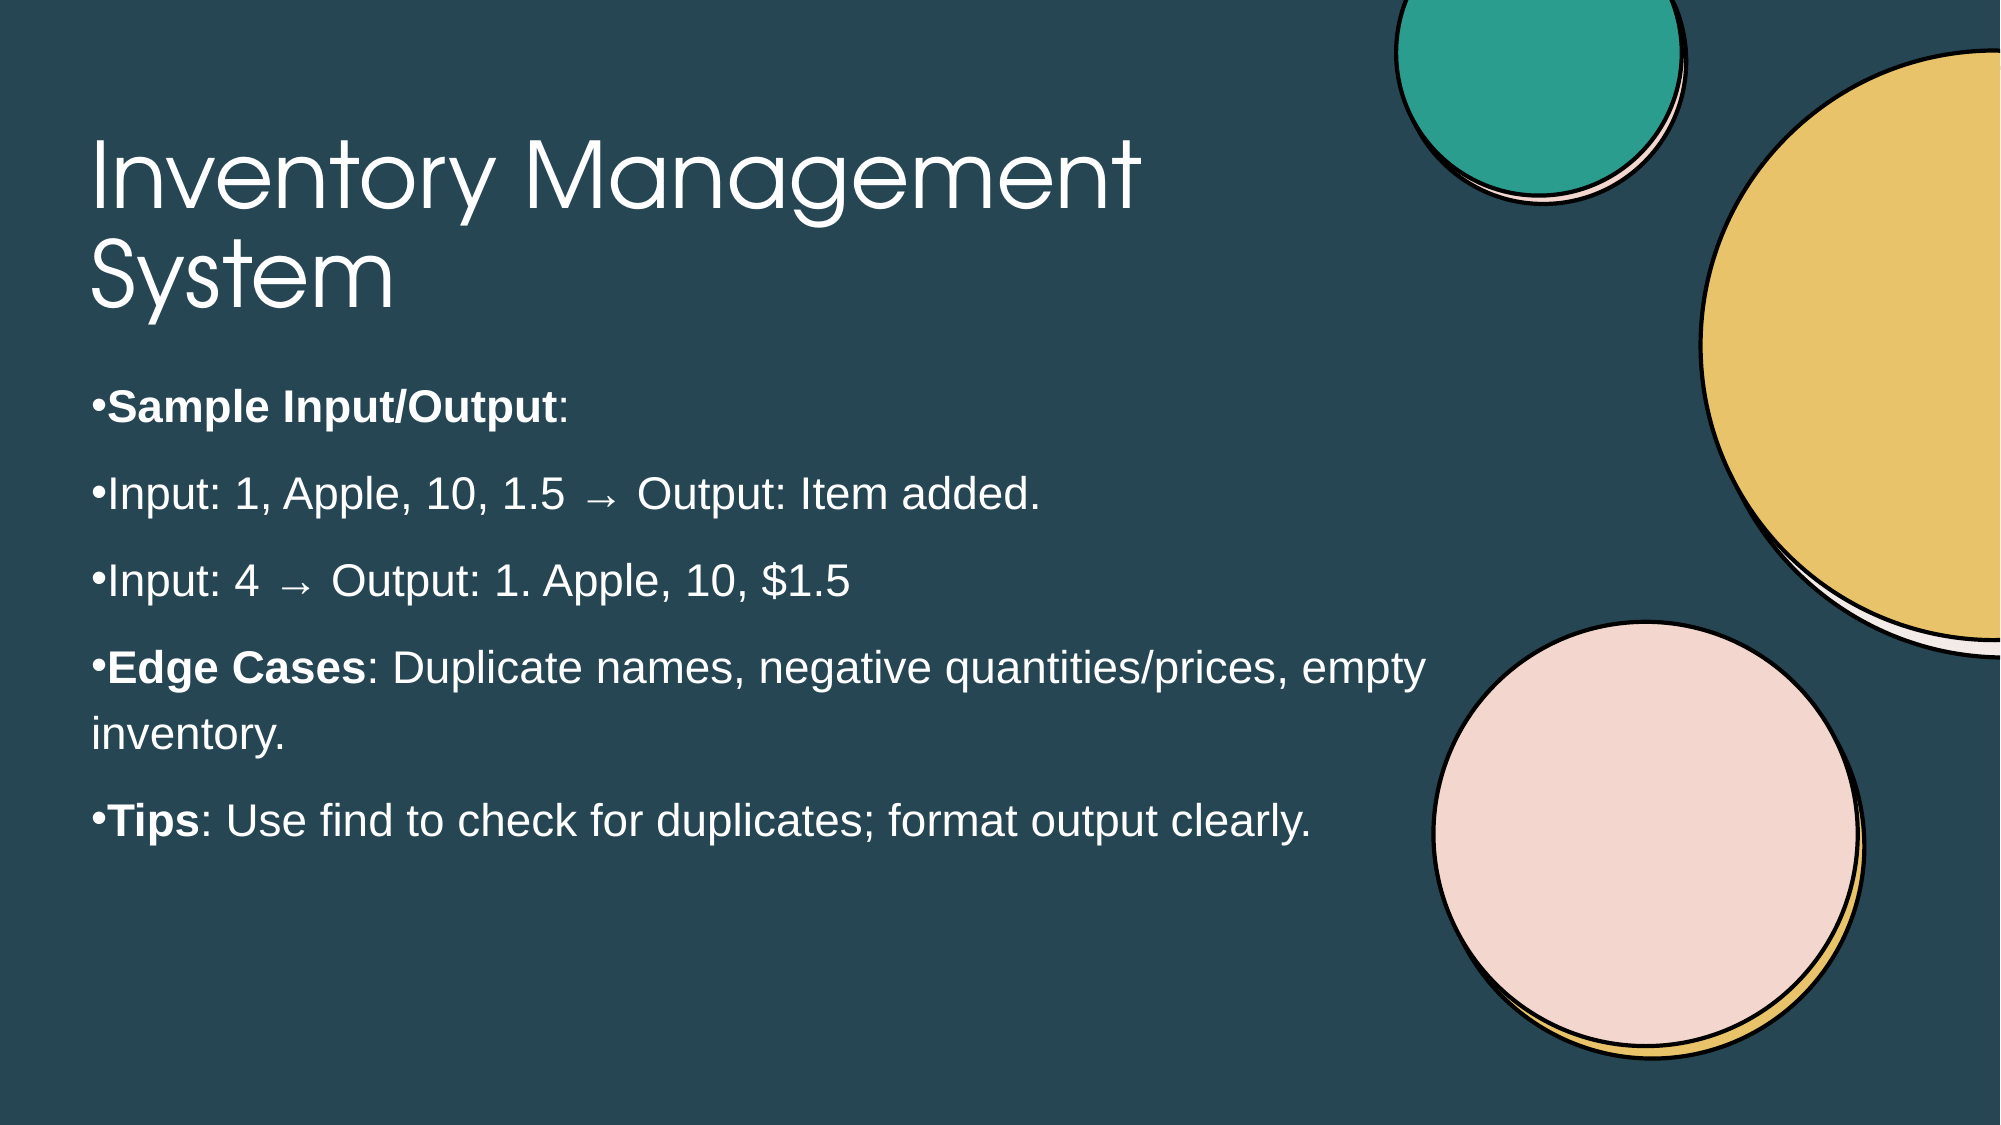

# Inventory Management System
Sample Input/Output:
Input: 1, Apple, 10, 1.5 → Output: Item added.
Input: 4 → Output: 1. Apple, 10, $1.5
Edge Cases: Duplicate names, negative quantities/prices, empty inventory.
Tips: Use find to check for duplicates; format output clearly.